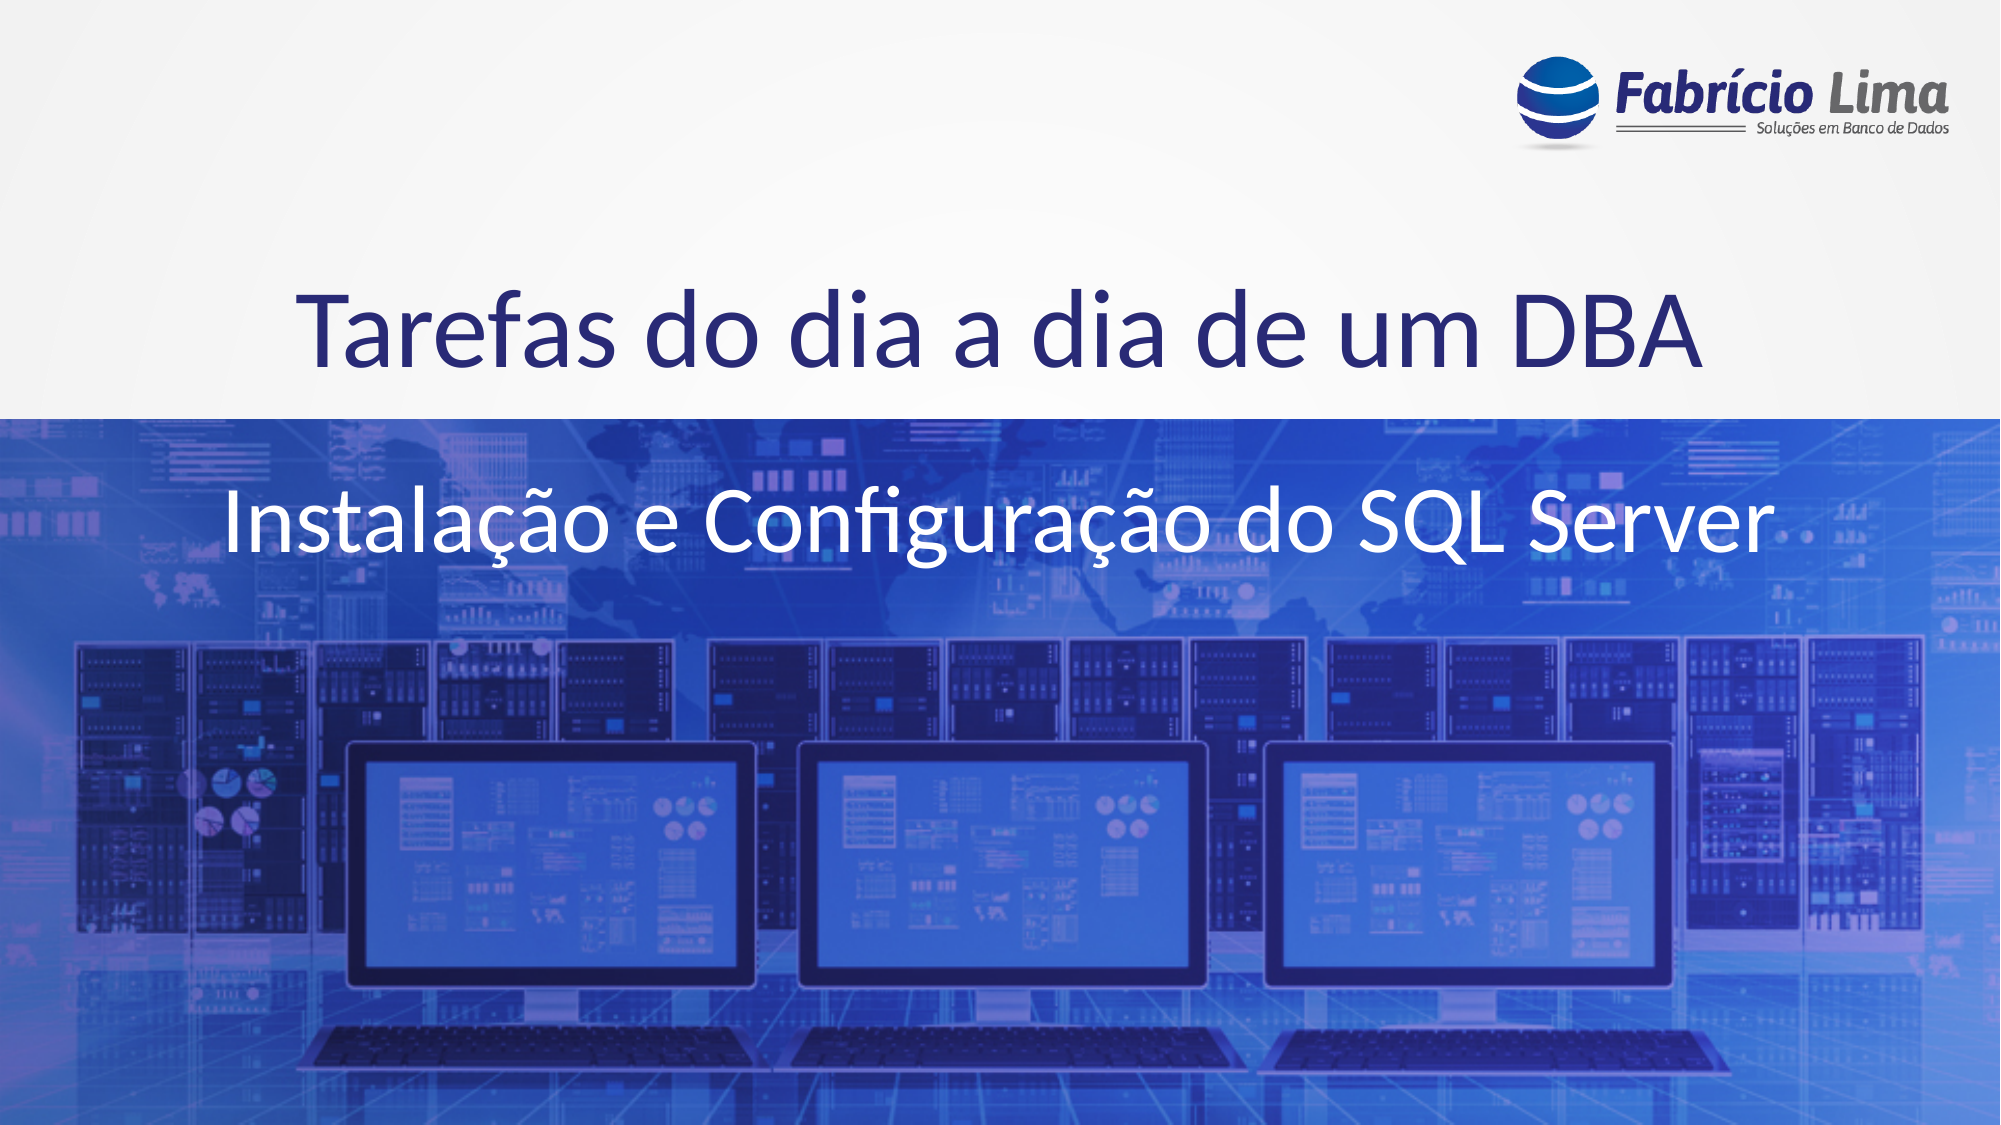

Tarefas do dia a dia de um DBA
Instalação e Configuração do SQL Server